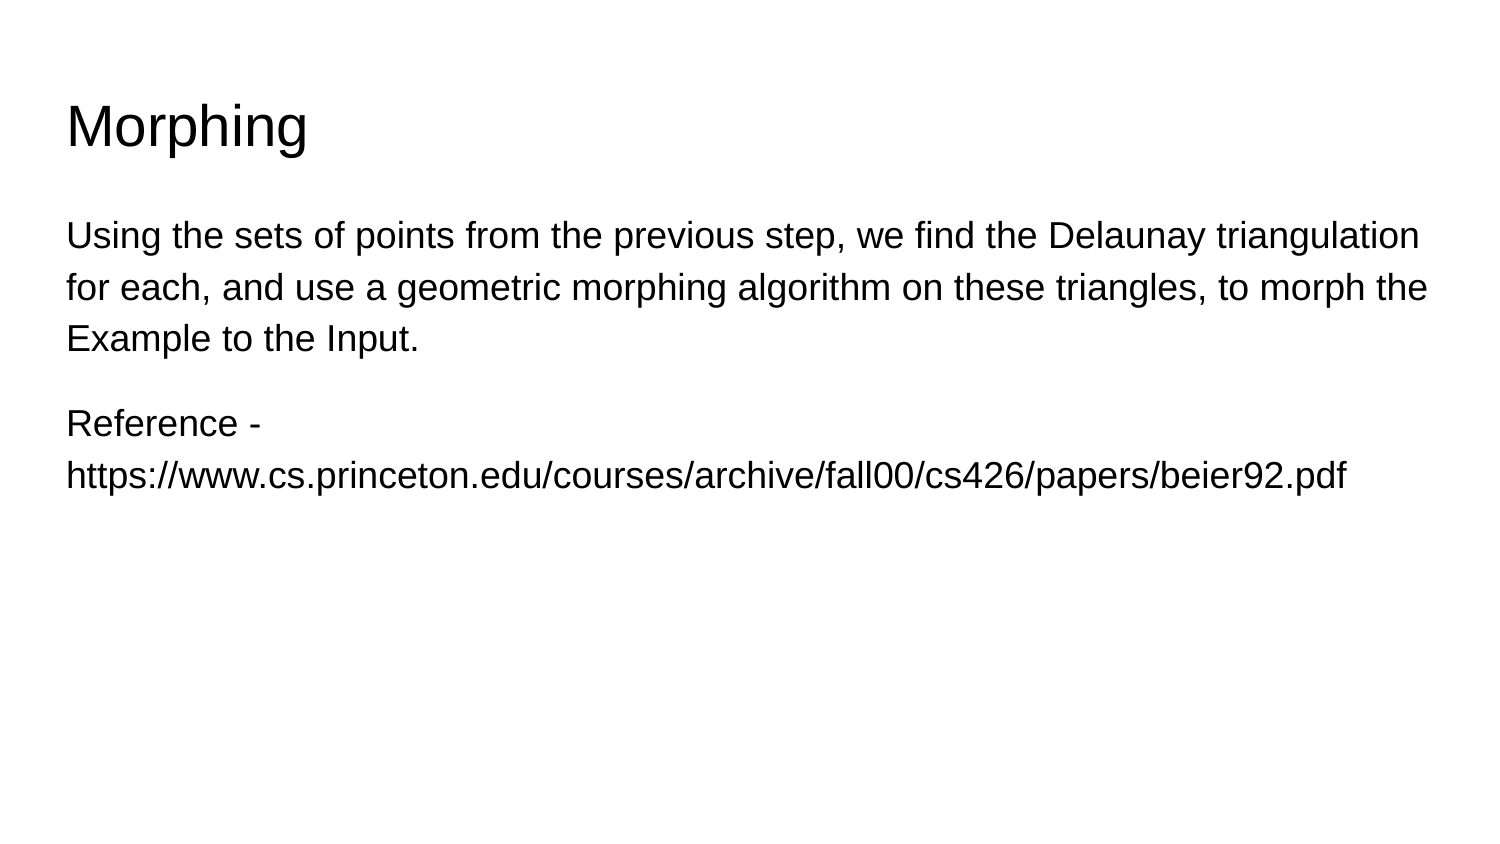

# Morphing
Using the sets of points from the previous step, we find the Delaunay triangulation for each, and use a geometric morphing algorithm on these triangles, to morph the Example to the Input.
Reference - https://www.cs.princeton.edu/courses/archive/fall00/cs426/papers/beier92.pdf